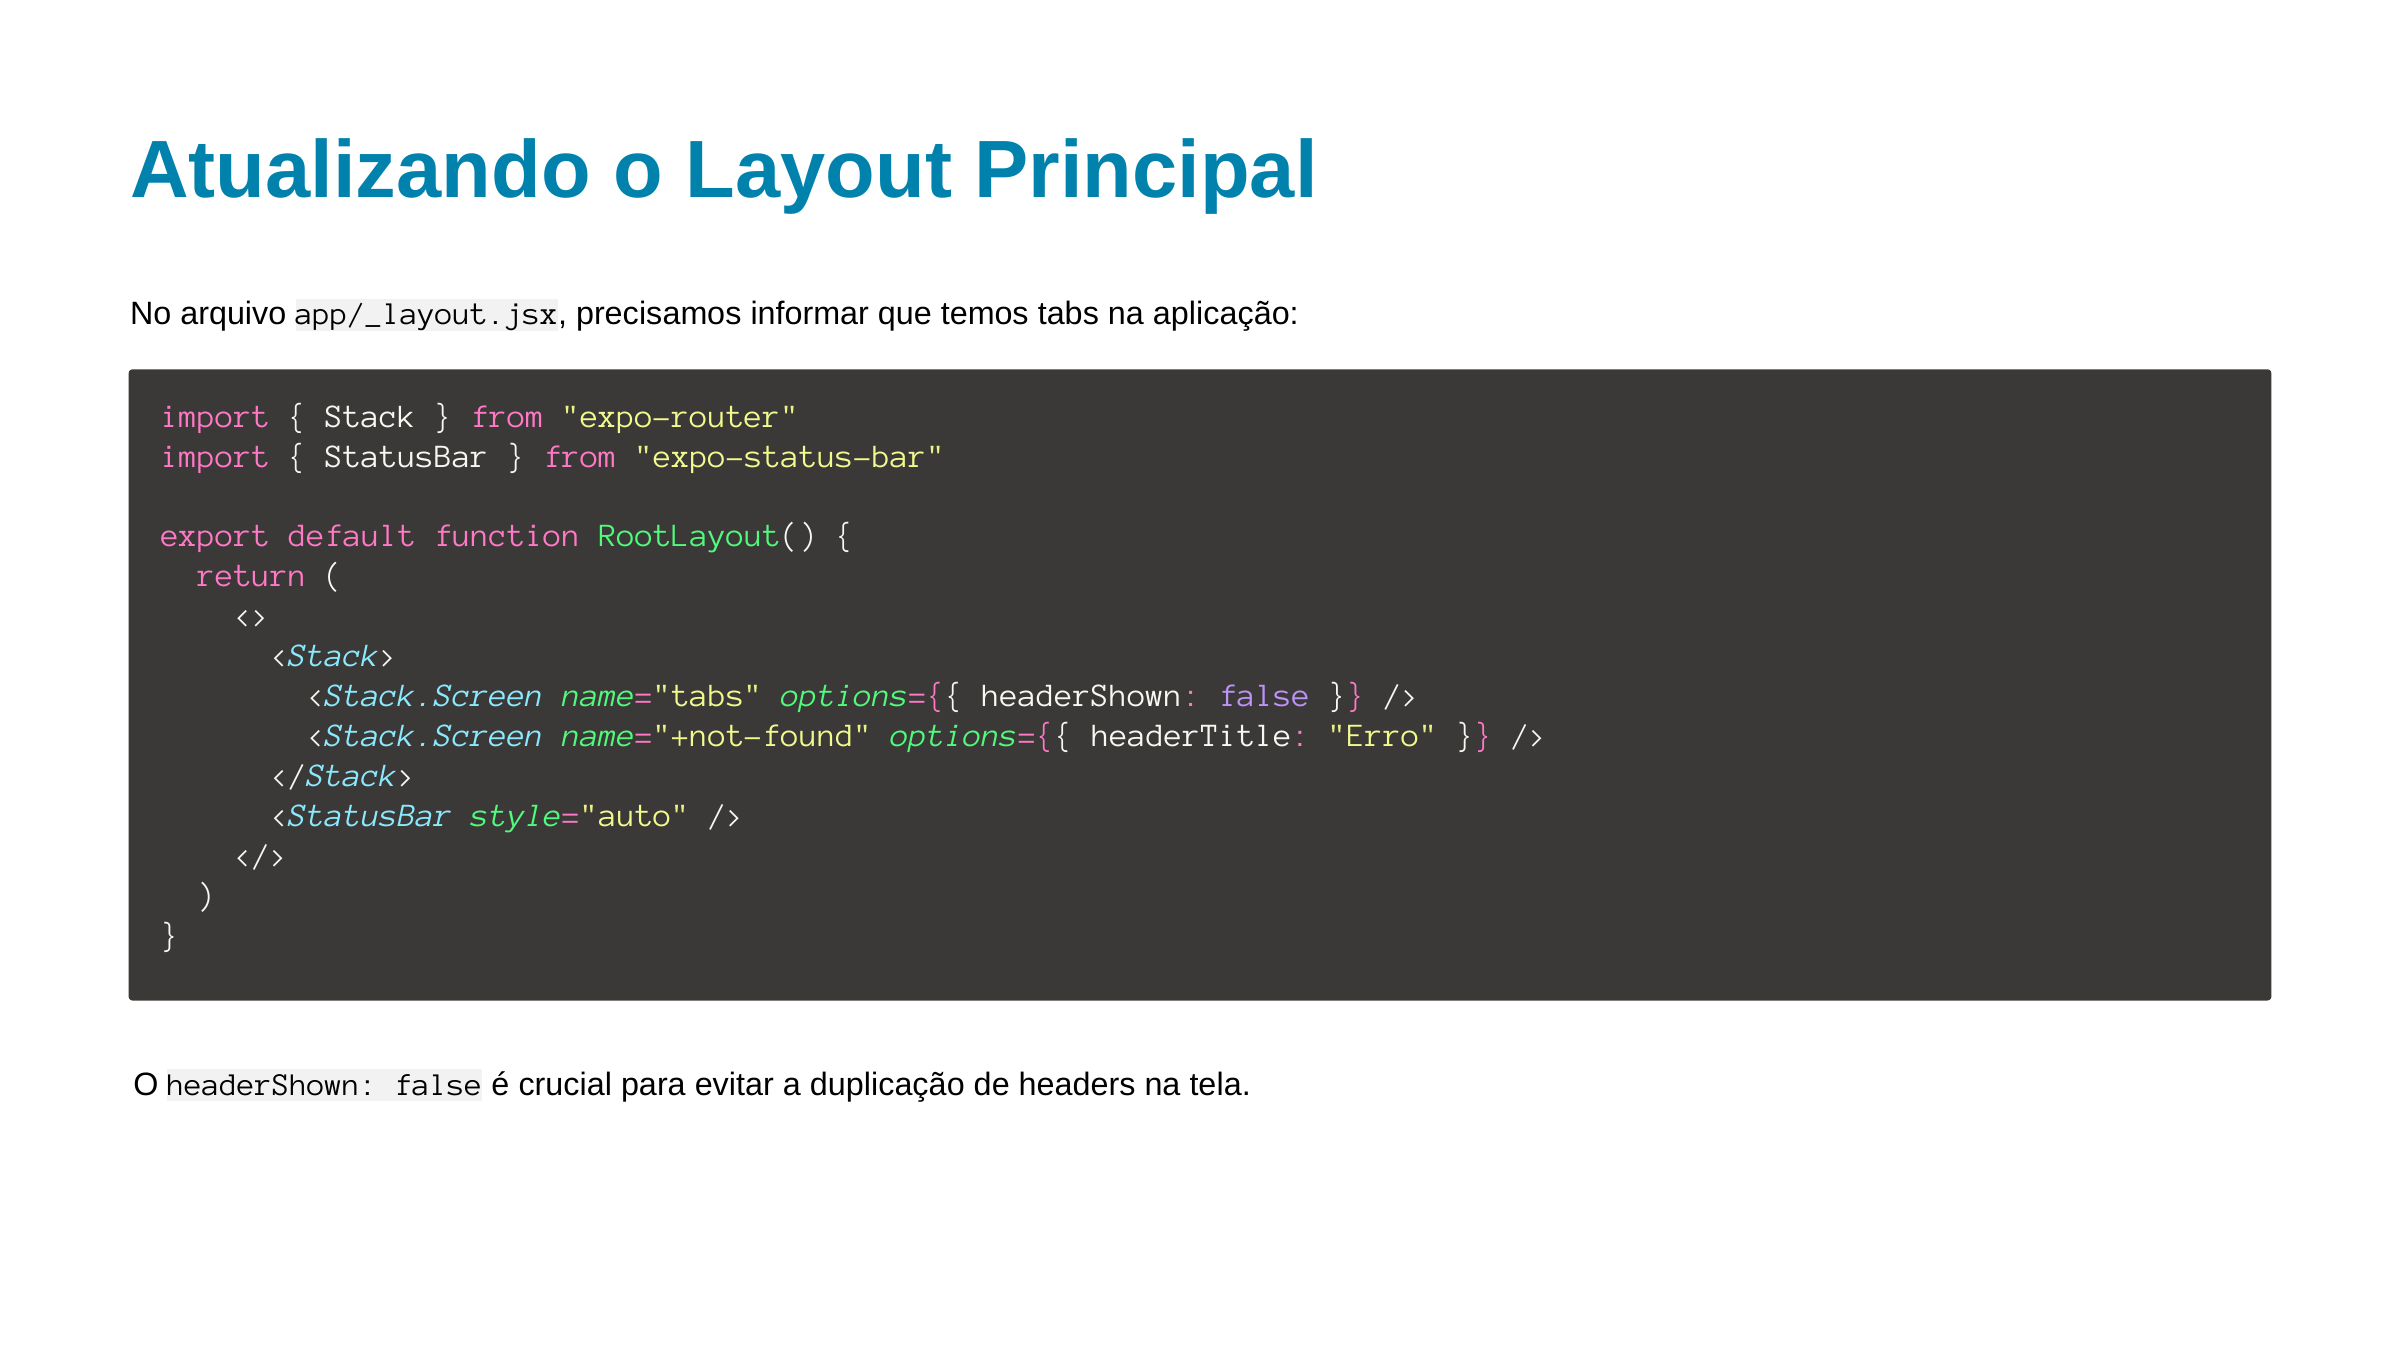

Atualizando o Layout Principal
No arquivo app/_layout.jsx, precisamos informar que temos tabs na aplicação:

import { Stack } from "expo-router"
import { StatusBar } from "expo-status-bar"
export default function RootLayout() {
  return (
    <>
      <Stack>
        <Stack.Screen name="tabs" options={{ headerShown: false }} />
        <Stack.Screen name="+not-found" options={{ headerTitle: "Erro" }} />
      </Stack>
      <StatusBar style="auto" />
    </>
  )
}
O headerShown: false é crucial para evitar a duplicação de headers na tela.